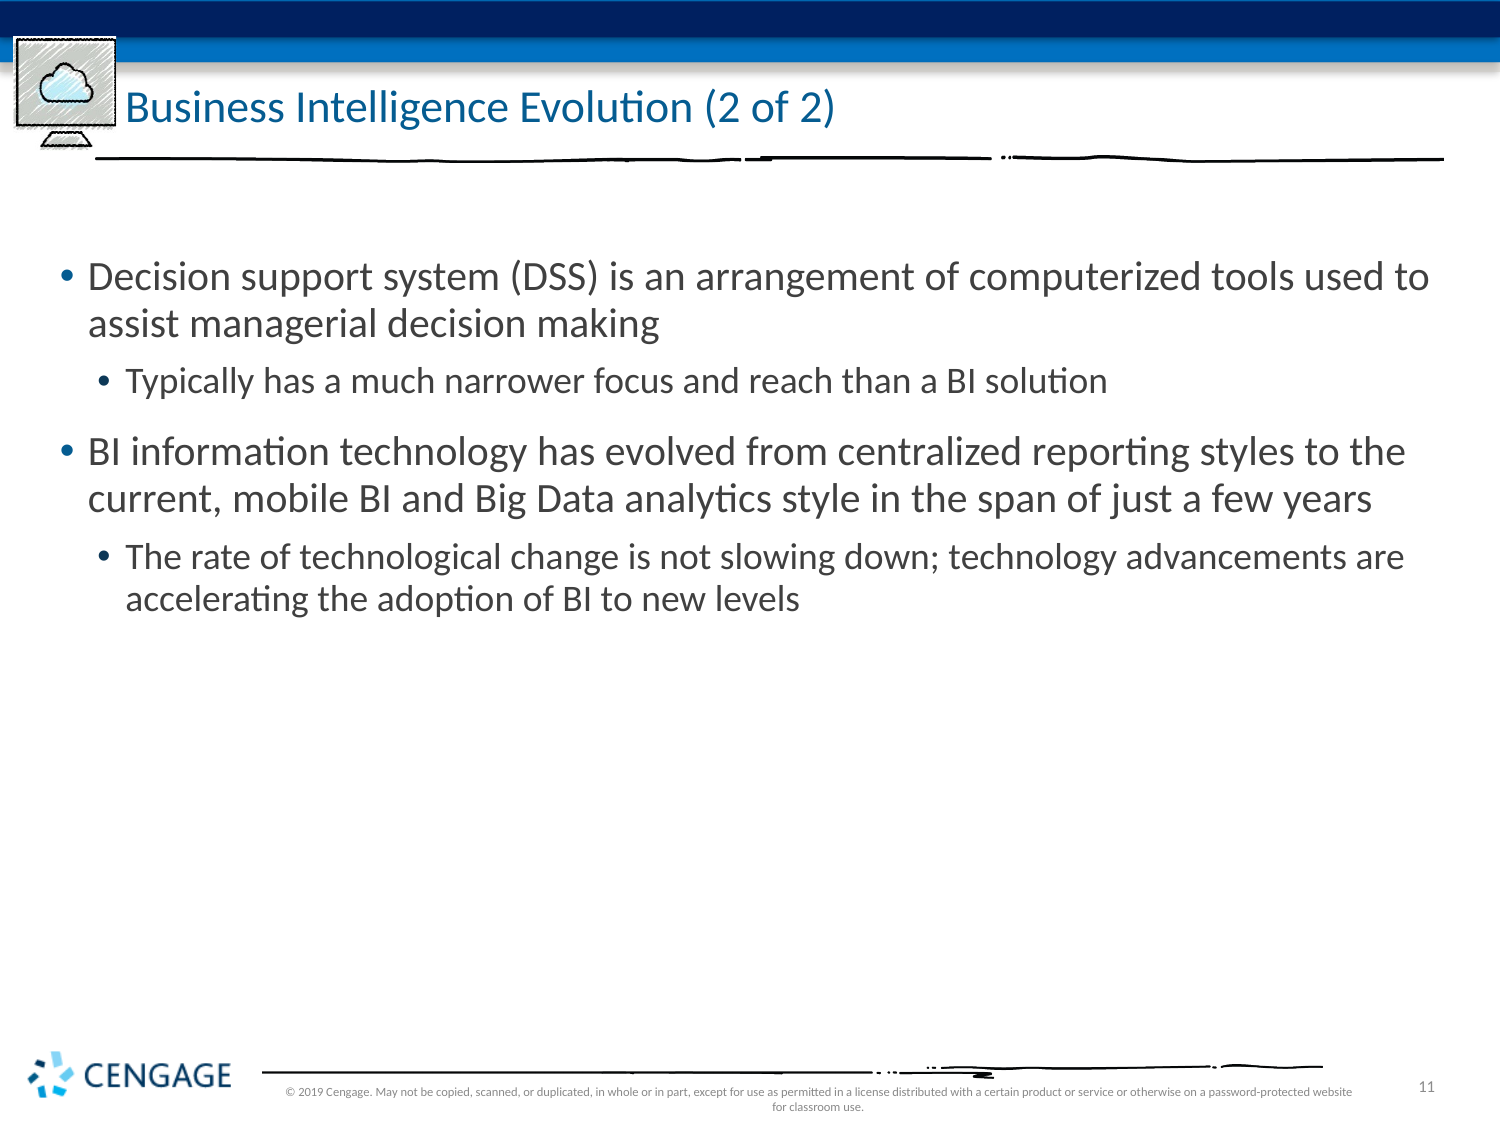

# Business Intelligence Evolution (2 of 2)
Decision support system (DSS) is an arrangement of computerized tools used to assist managerial decision making
Typically has a much narrower focus and reach than a BI solution
BI information technology has evolved from centralized reporting styles to the current, mobile BI and Big Data analytics style in the span of just a few years
The rate of technological change is not slowing down; technology advancements are accelerating the adoption of BI to new levels
© 2019 Cengage. May not be copied, scanned, or duplicated, in whole or in part, except for use as permitted in a license distributed with a certain product or service or otherwise on a password-protected website for classroom use.